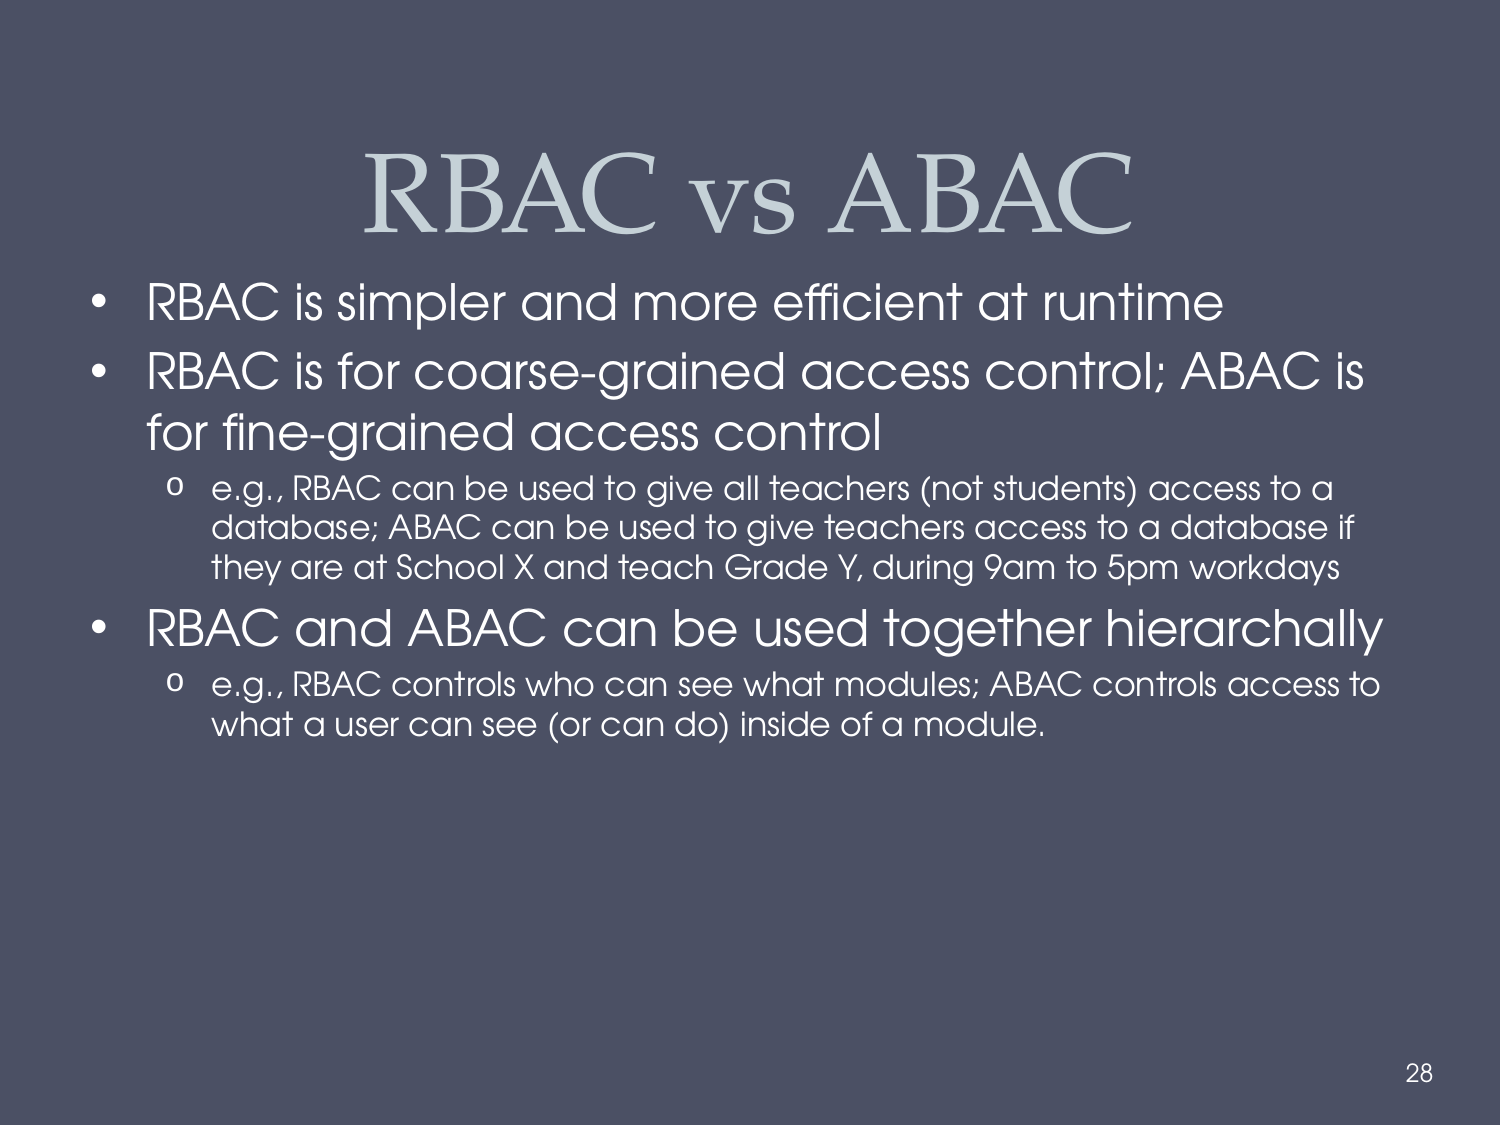

# RBAC vs ABAC
RBAC is simpler and more efficient at runtime
RBAC is for coarse-grained access control; ABAC is for fine-grained access control
e.g., RBAC can be used to give all teachers (not students) access to a database; ABAC can be used to give teachers access to a database if they are at School X and teach Grade Y, during 9am to 5pm workdays
RBAC and ABAC can be used together hierarchally
e.g., RBAC controls who can see what modules; ABAC controls access to what a user can see (or can do) inside of a module.

28